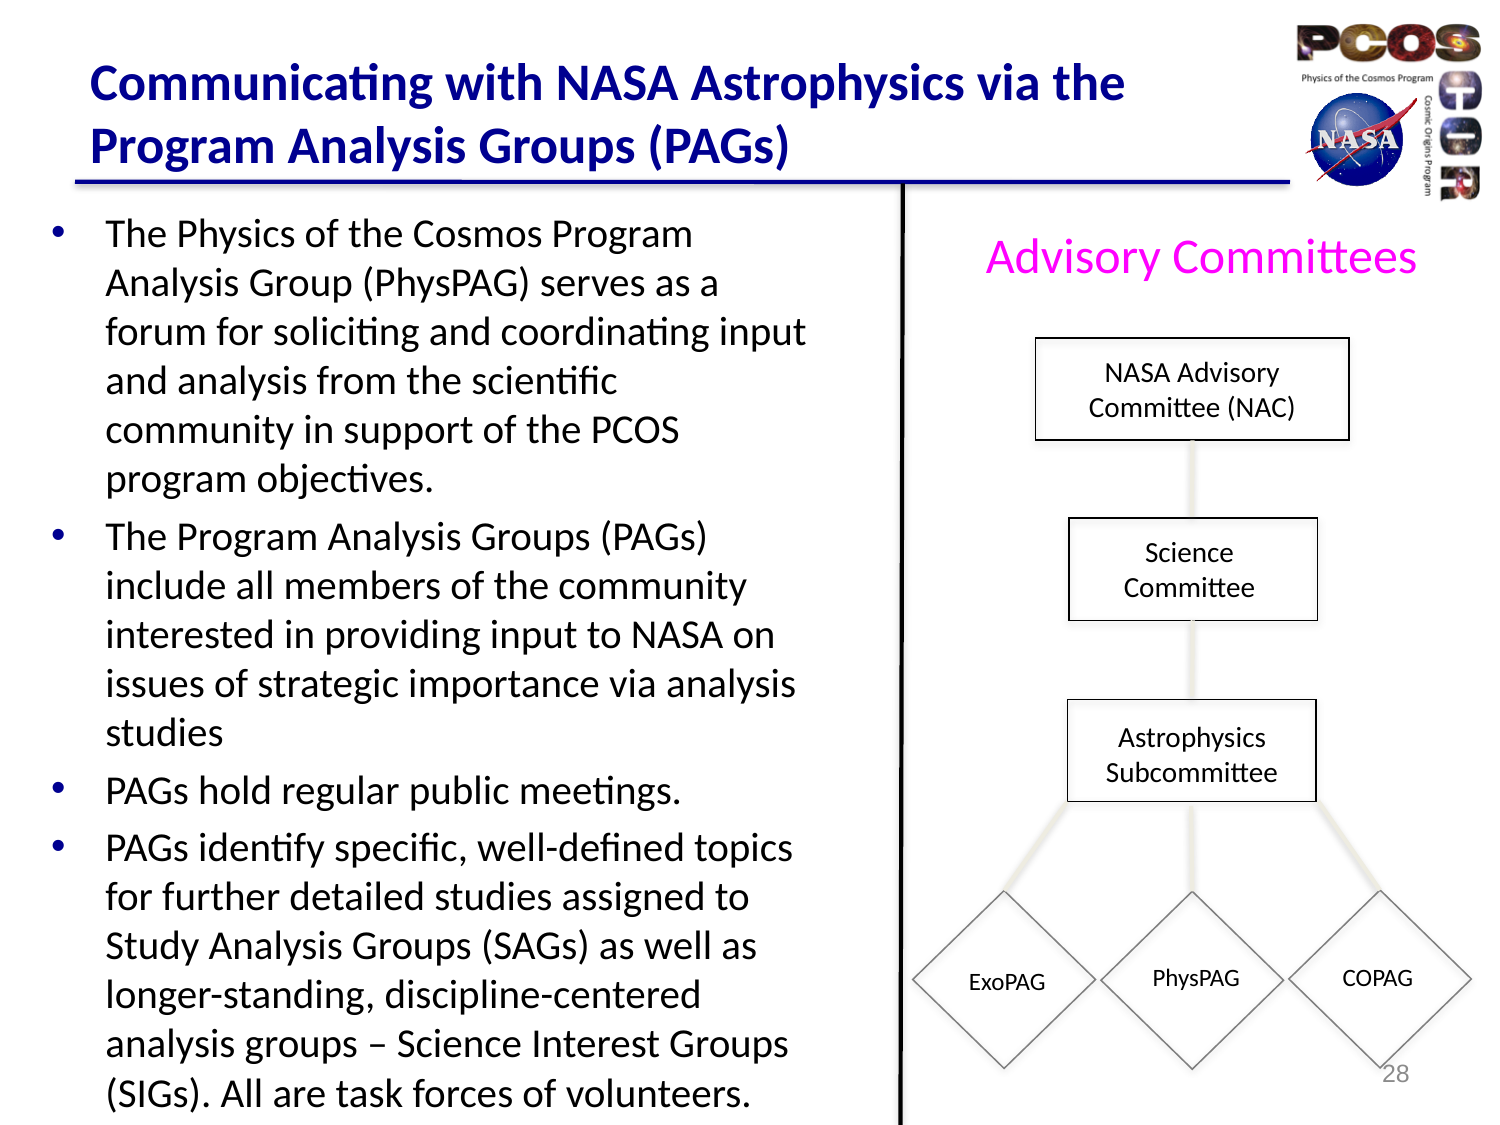

# Communicating with NASA Astrophysics via the Program Analysis Groups (PAGs)
The Physics of the Cosmos Program Analysis Group (PhysPAG) serves as a forum for soliciting and coordinating input and analysis from the scientific community in support of the PCOS program objectives.
The Program Analysis Groups (PAGs) include all members of the community interested in providing input to NASA on issues of strategic importance via analysis studies
PAGs hold regular public meetings.
PAGs identify specific, well-defined topics for further detailed studies assigned to Study Analysis Groups (SAGs) as well as longer-standing, discipline-centered analysis groups – Science Interest Groups (SIGs). All are task forces of volunteers.

Advisory Committees

NASA Advisory Committee (NAC)

Science
Committee

Astrophysics Subcommittee

PhysPAG
COPAG
ExoPAG
28